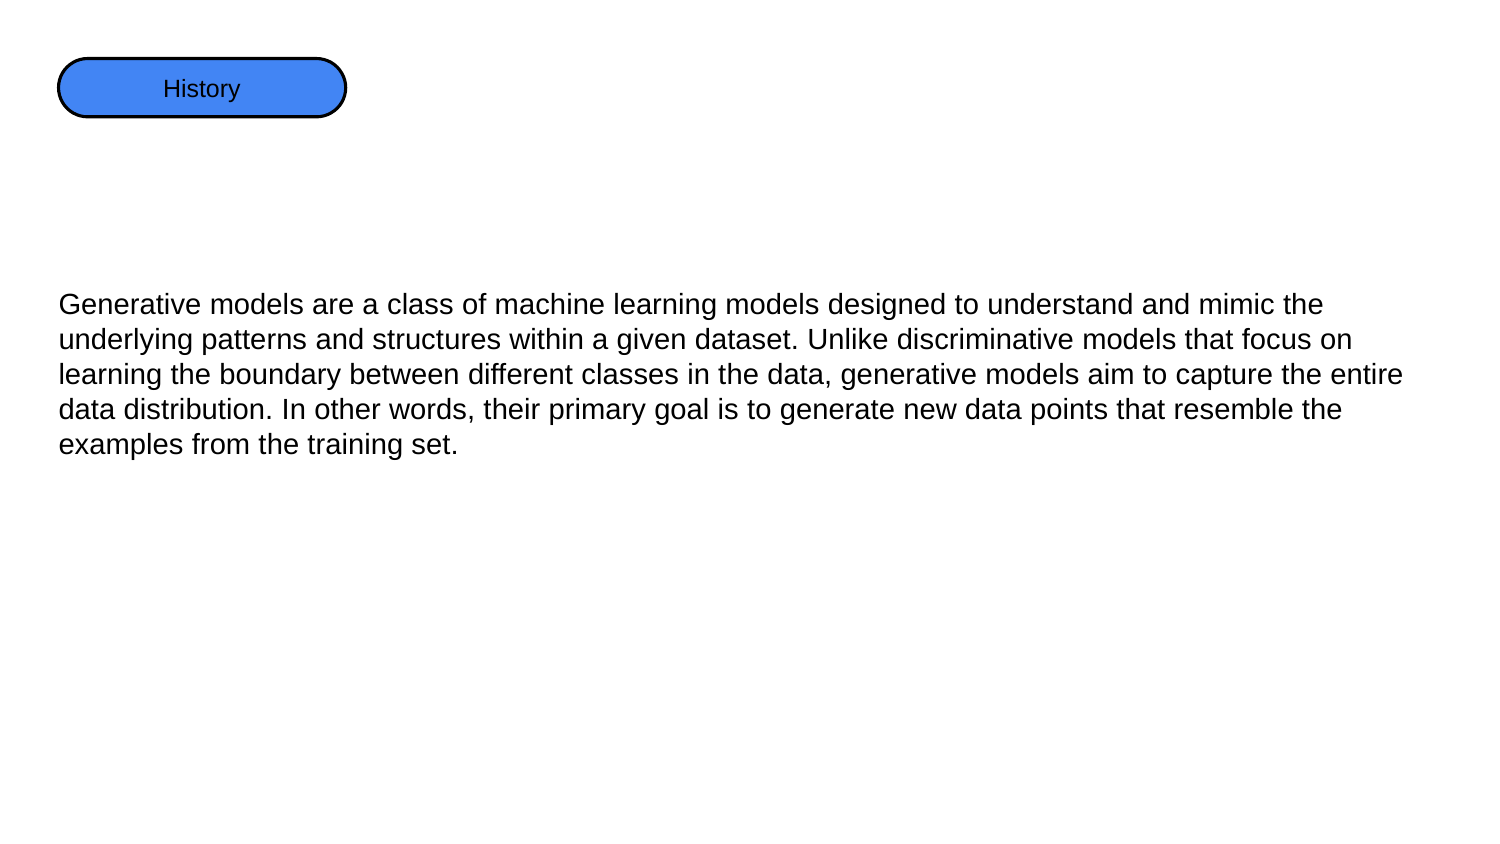

History
Generative models are a class of machine learning models designed to understand and mimic the underlying patterns and structures within a given dataset. Unlike discriminative models that focus on learning the boundary between different classes in the data, generative models aim to capture the entire data distribution. In other words, their primary goal is to generate new data points that resemble the examples from the training set.